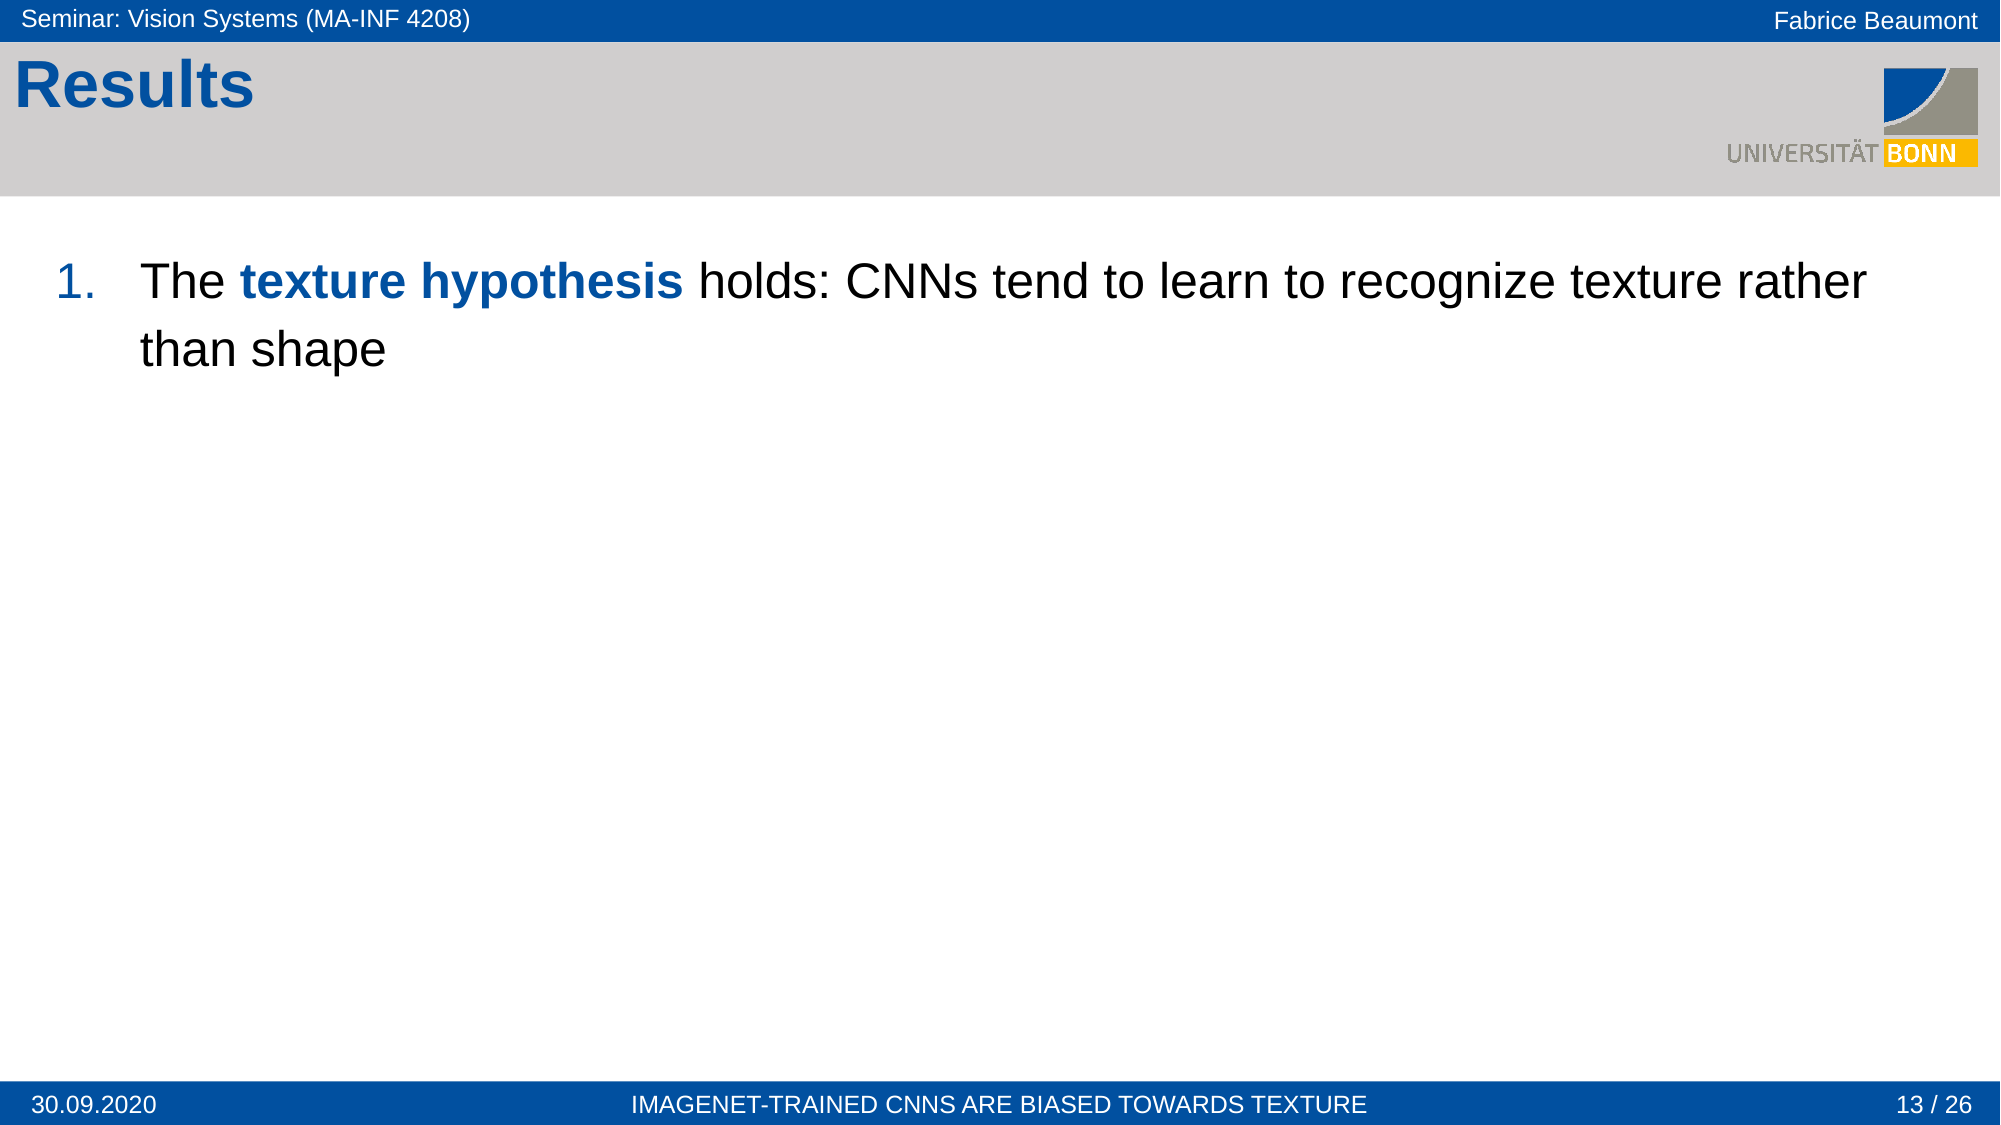

Results
The texture hypothesis holds: CNNs tend to learn to recognize texture rather than shape

13 / 26